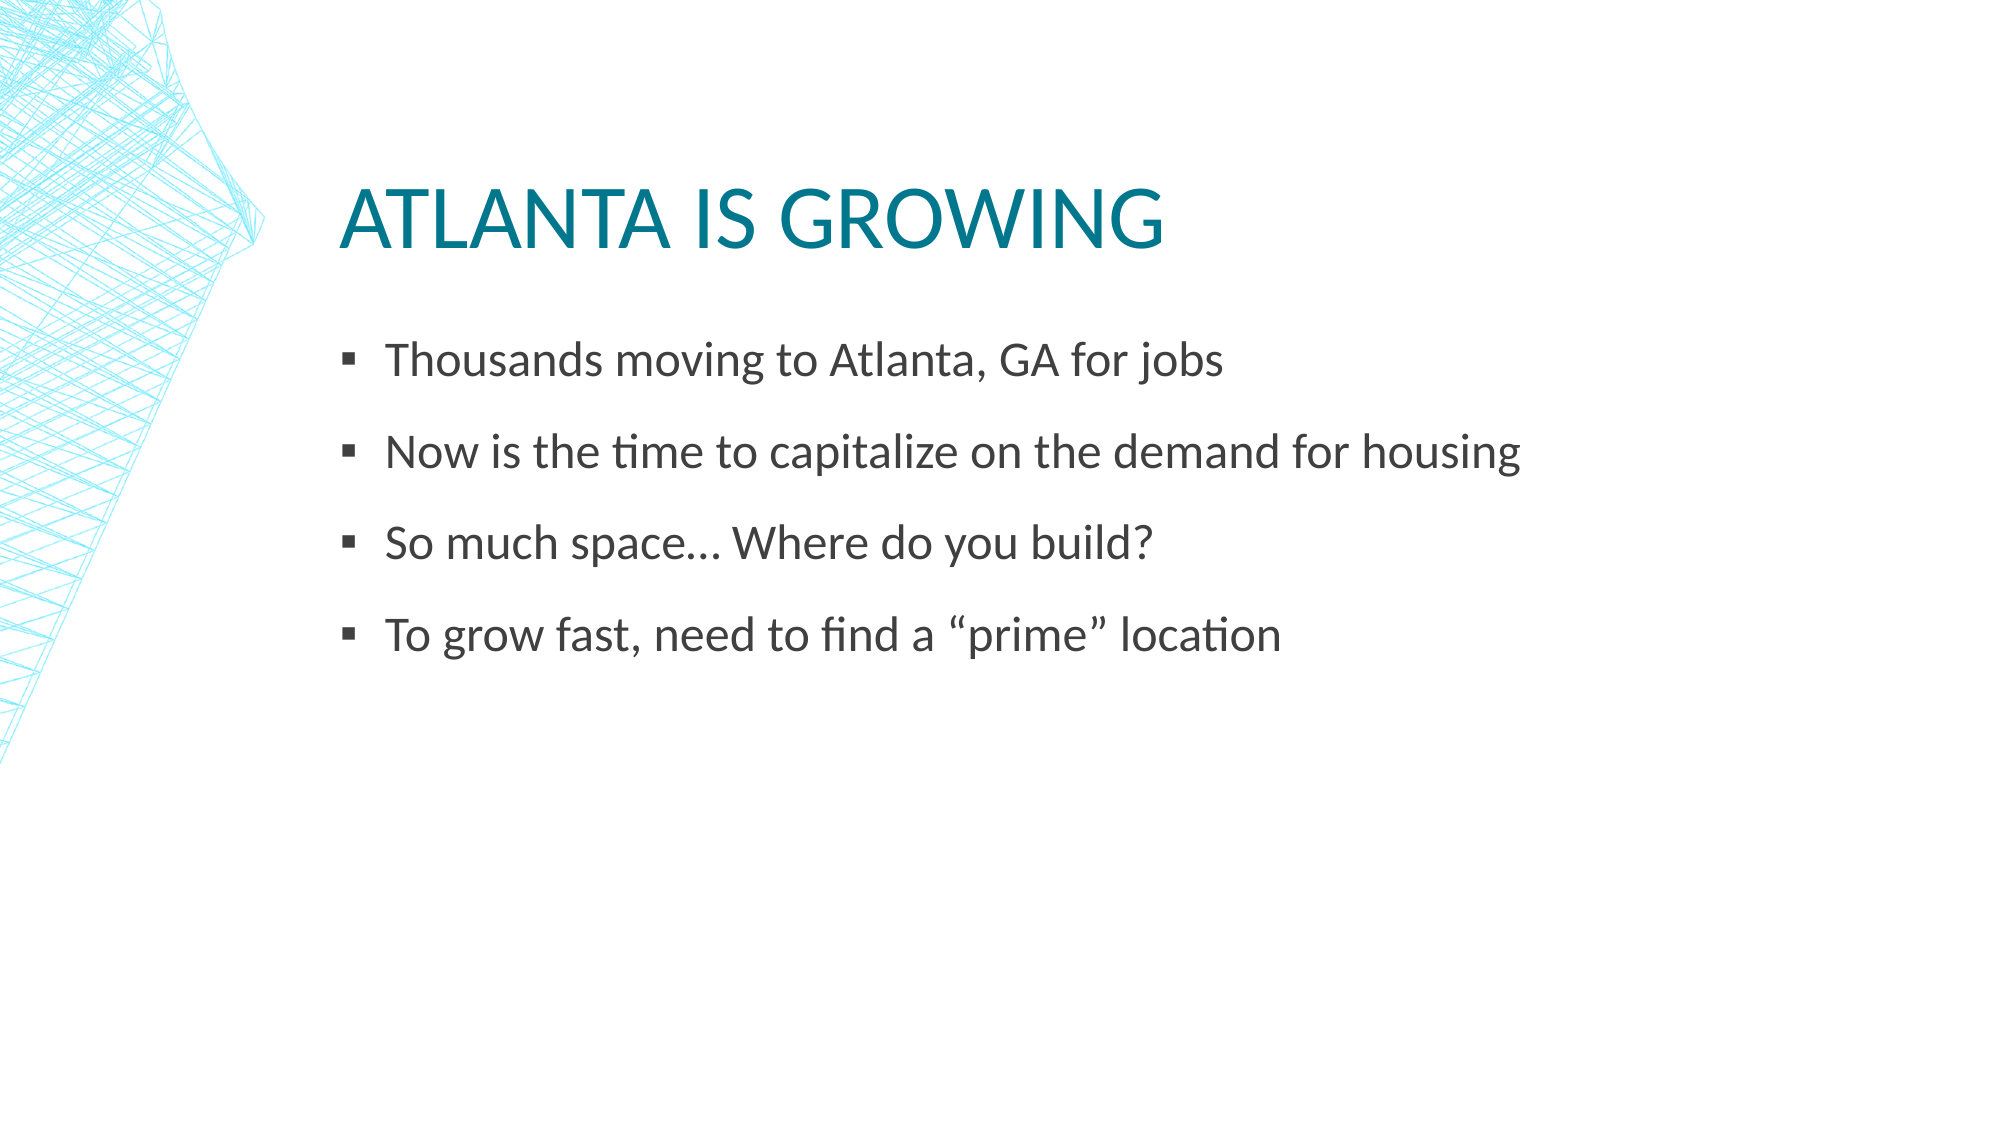

# Atlanta is growing
Thousands moving to Atlanta, GA for jobs
Now is the time to capitalize on the demand for housing
So much space… Where do you build?
To grow fast, need to find a “prime” location